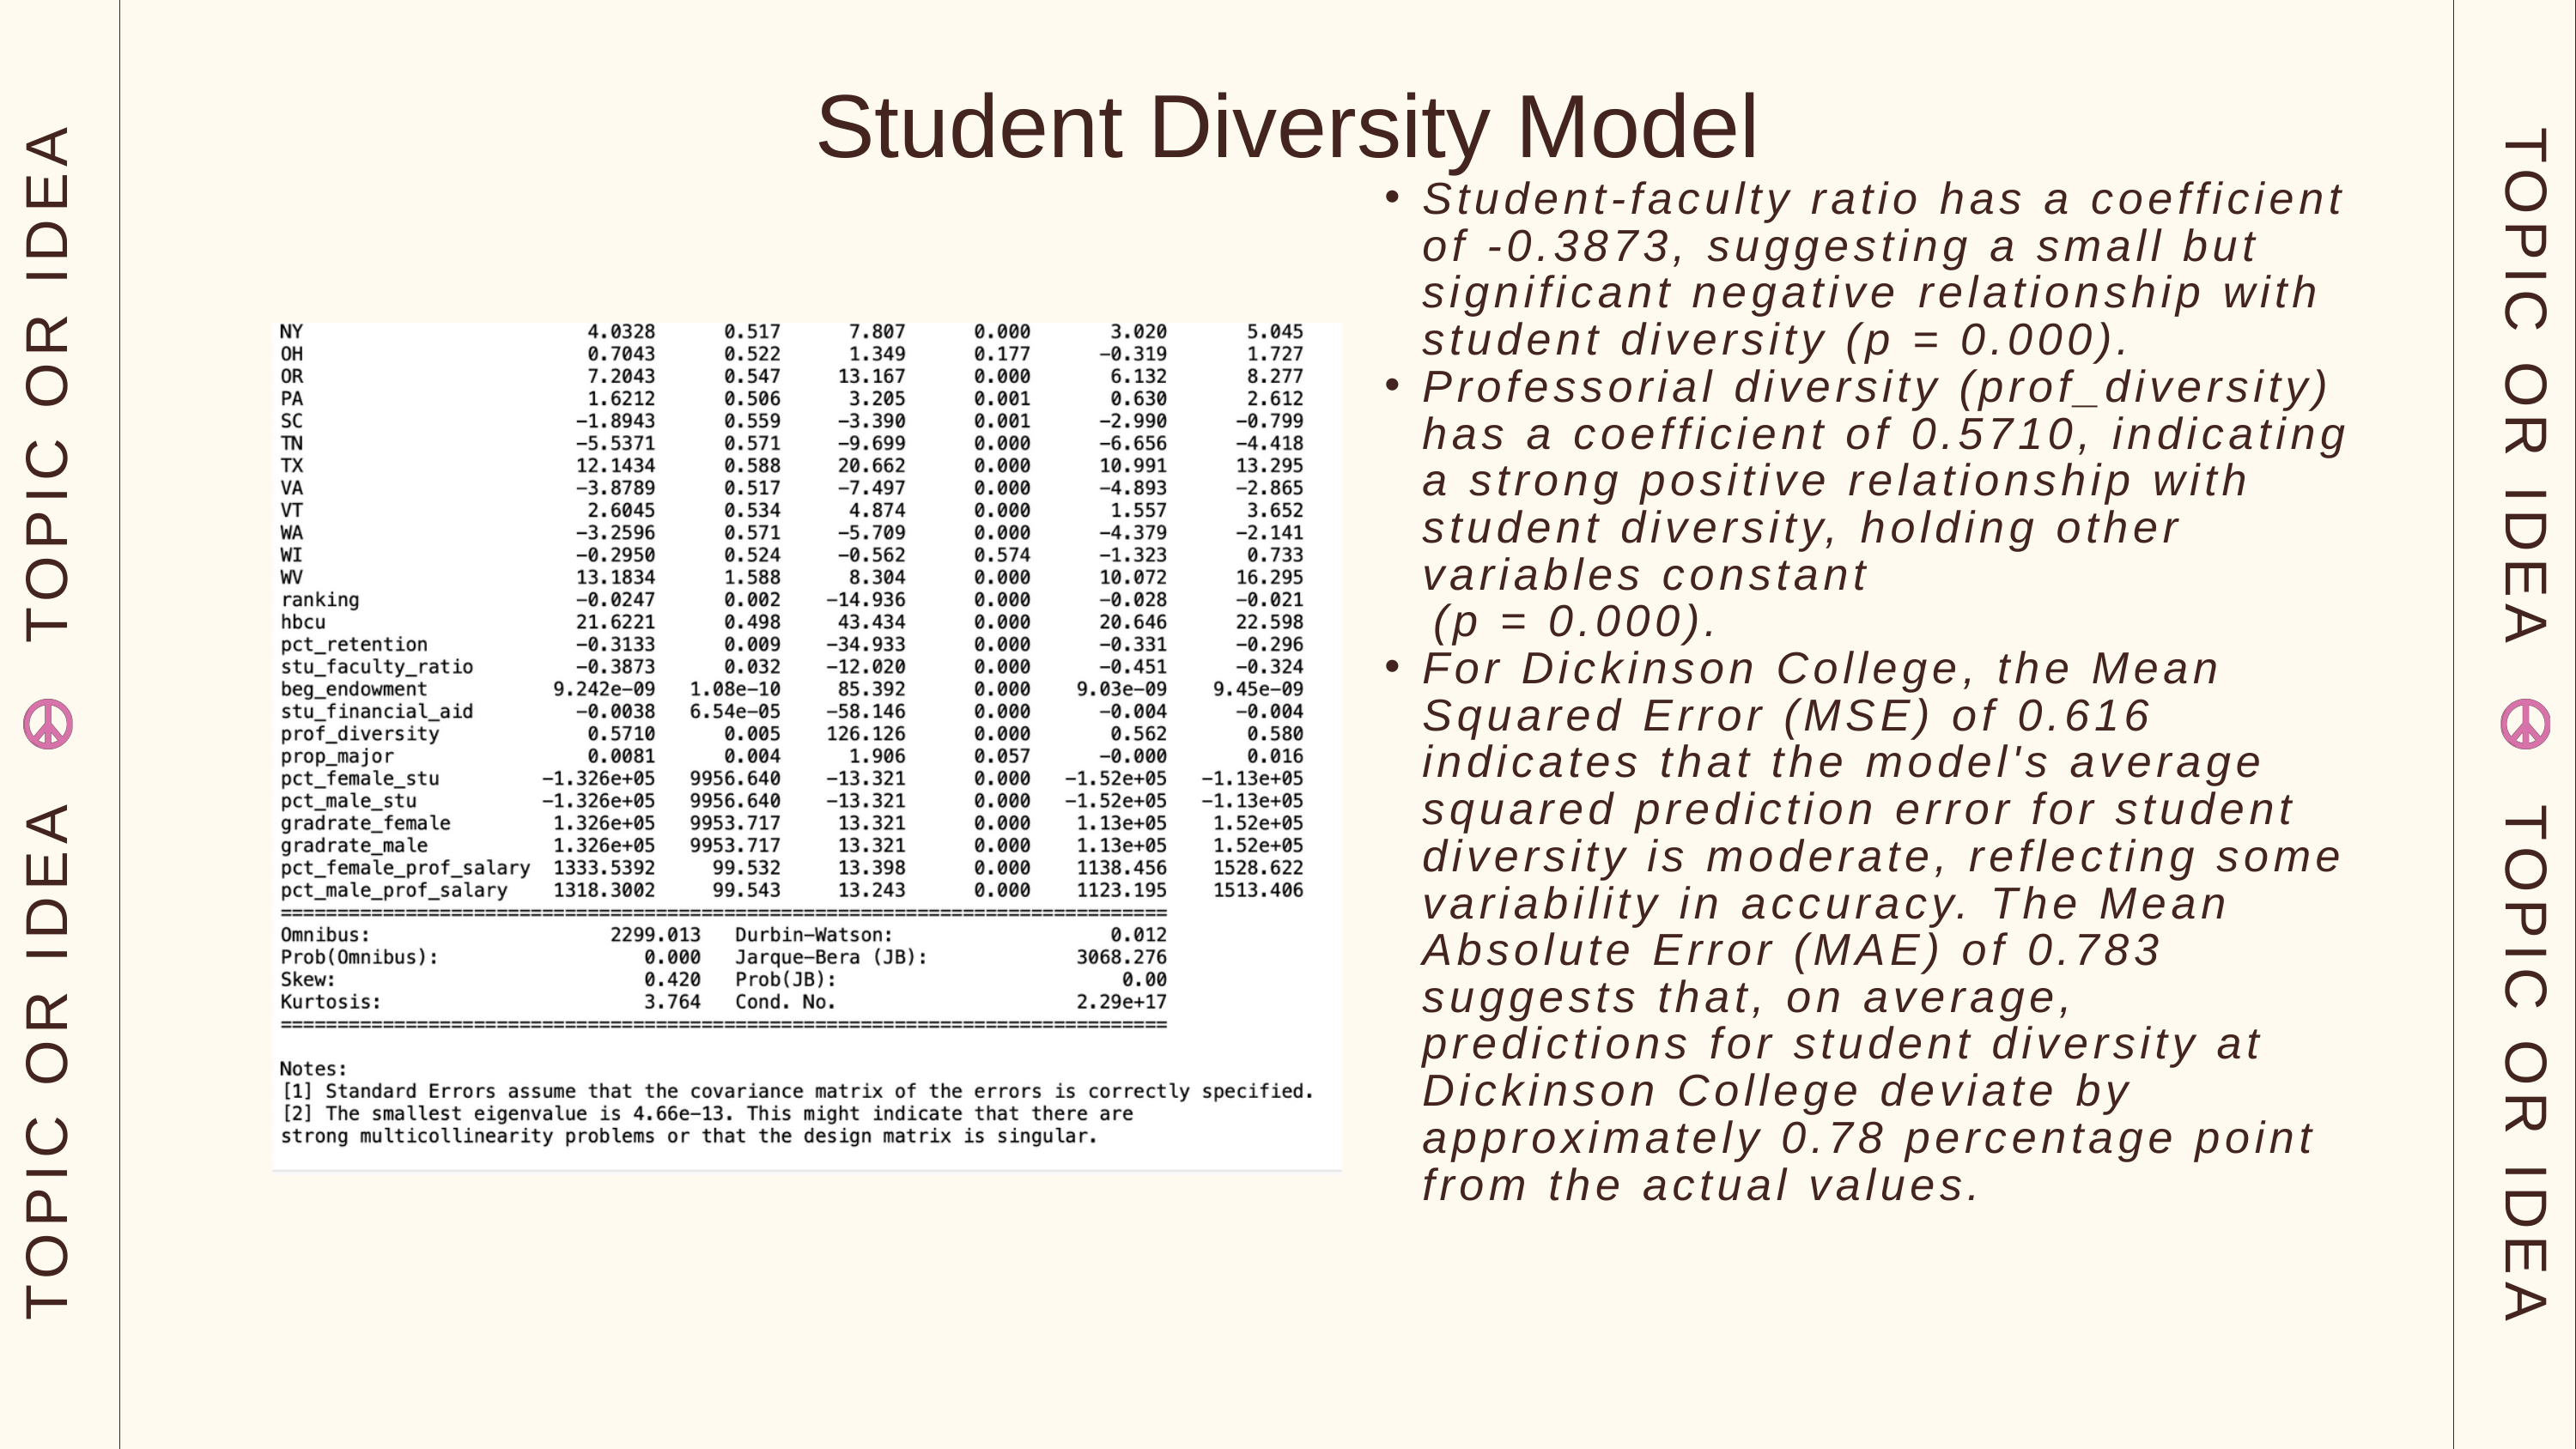

Student Diversity Model
Student-faculty ratio has a coefficient of -0.3873, suggesting a small but significant negative relationship with student diversity (p = 0.000).
Professorial diversity (prof_diversity) has a coefficient of 0.5710, indicating a strong positive relationship with student diversity, holding other variables constant
     (p = 0.000).
For Dickinson College, the Mean Squared Error (MSE) of 0.616 indicates that the model's average squared prediction error for student diversity is moderate, reflecting some variability in accuracy. The Mean Absolute Error (MAE) of 0.783 suggests that, on average, predictions for student diversity at Dickinson College deviate by approximately 0.78 percentage point from the actual values.

TOPIC OR IDEA       TOPIC OR IDEA

TOPIC OR IDEA       TOPIC OR IDEA